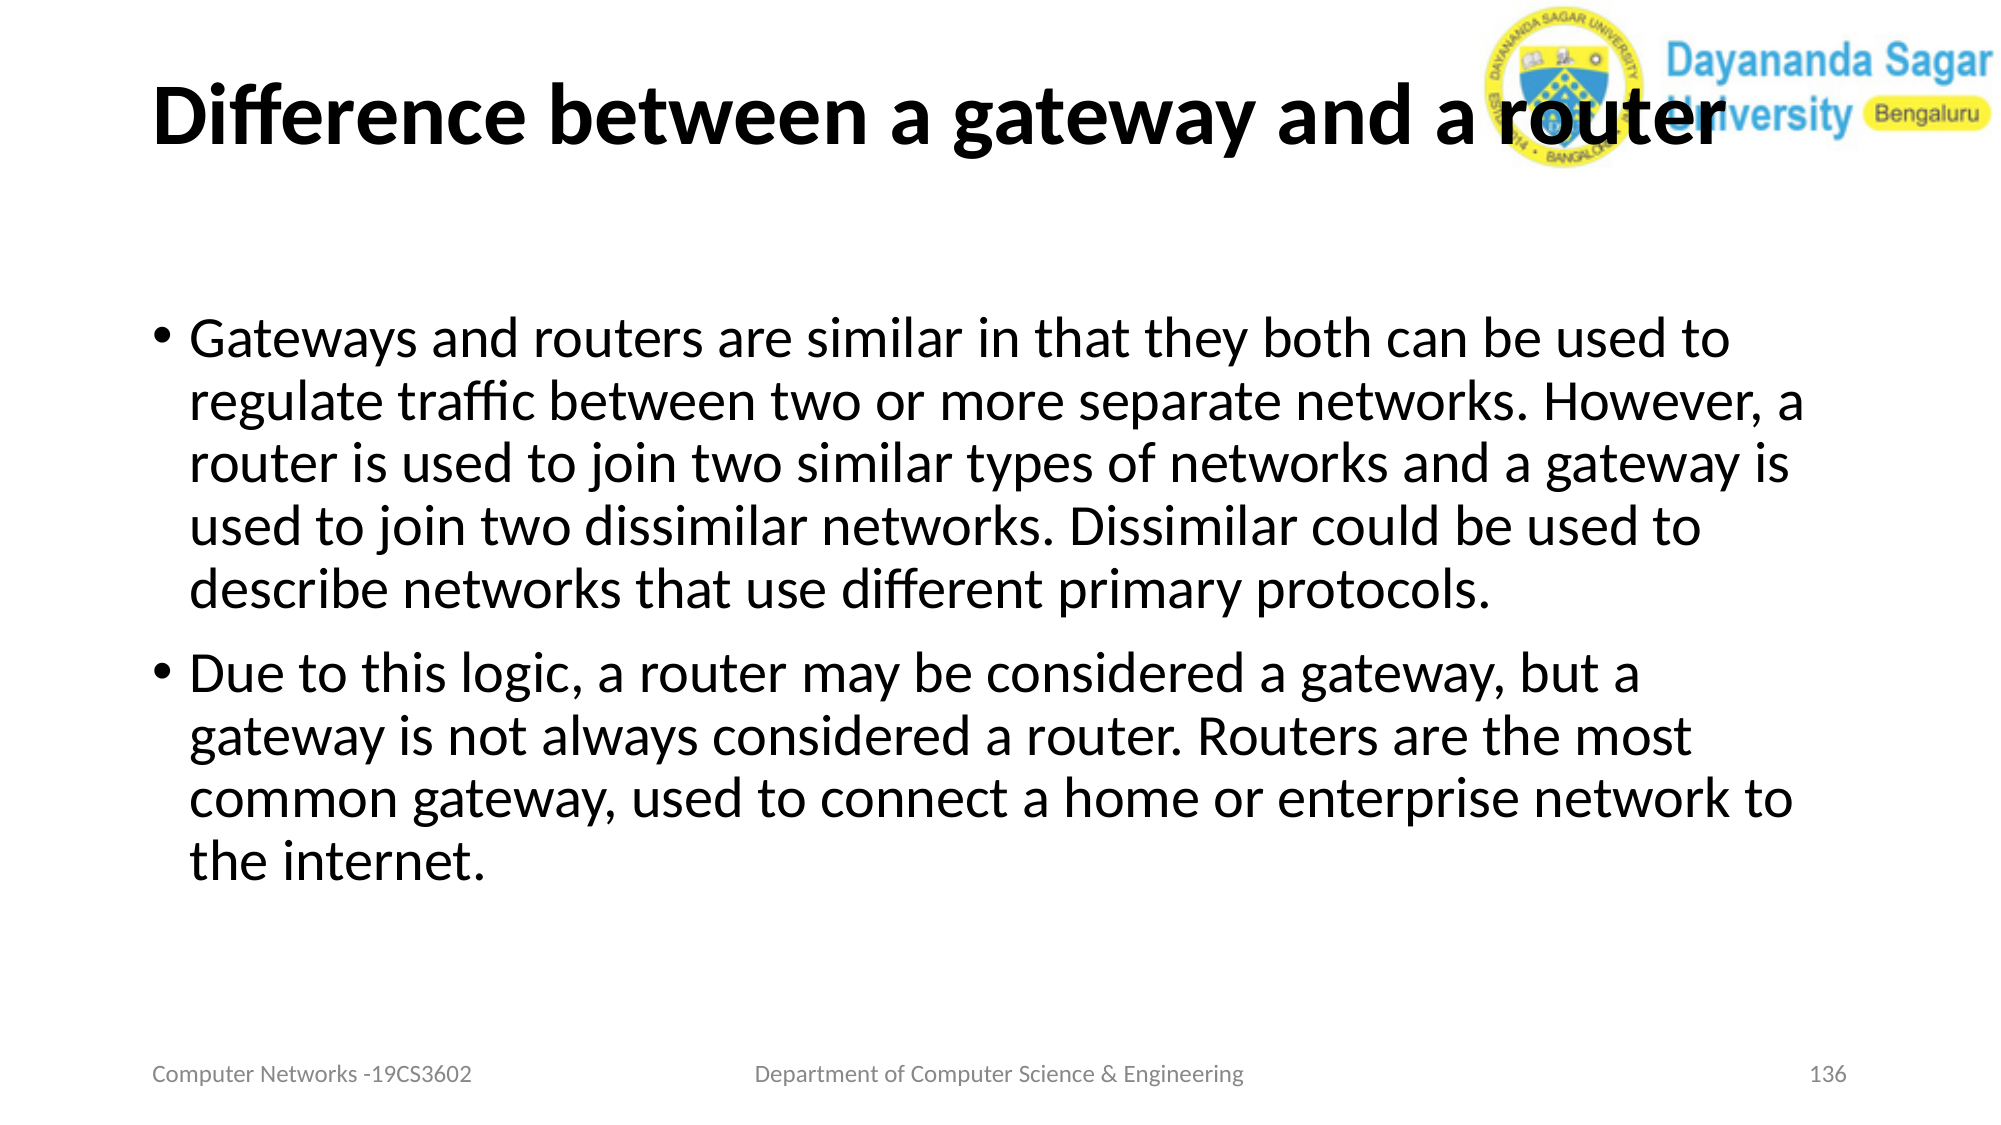

# Difference between a gateway and a router
Gateways and routers are similar in that they both can be used to regulate traffic between two or more separate networks. However, a router is used to join two similar types of networks and a gateway is used to join two dissimilar networks. Dissimilar could be used to describe networks that use different primary protocols.
Due to this logic, a router may be considered a gateway, but a gateway is not always considered a router. Routers are the most common gateway, used to connect a home or enterprise network to the internet.

Computer Networks -19CS3602
Department of Computer Science & Engineering
136